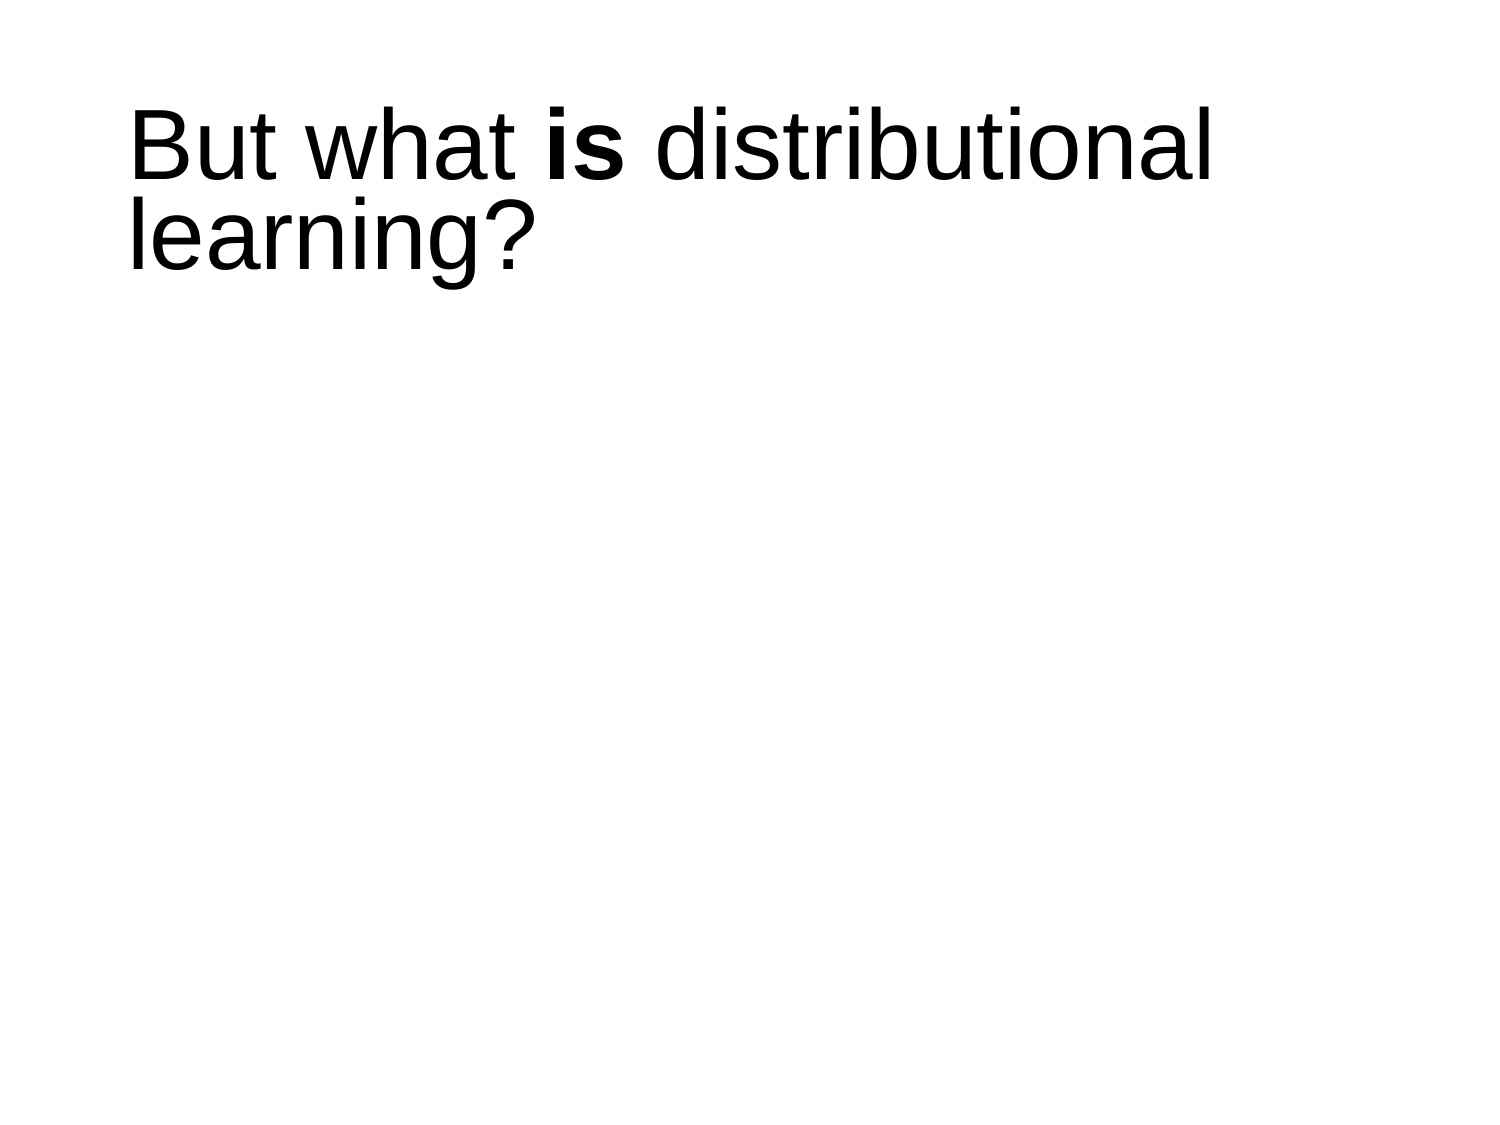

# But what is distributional learning?

20